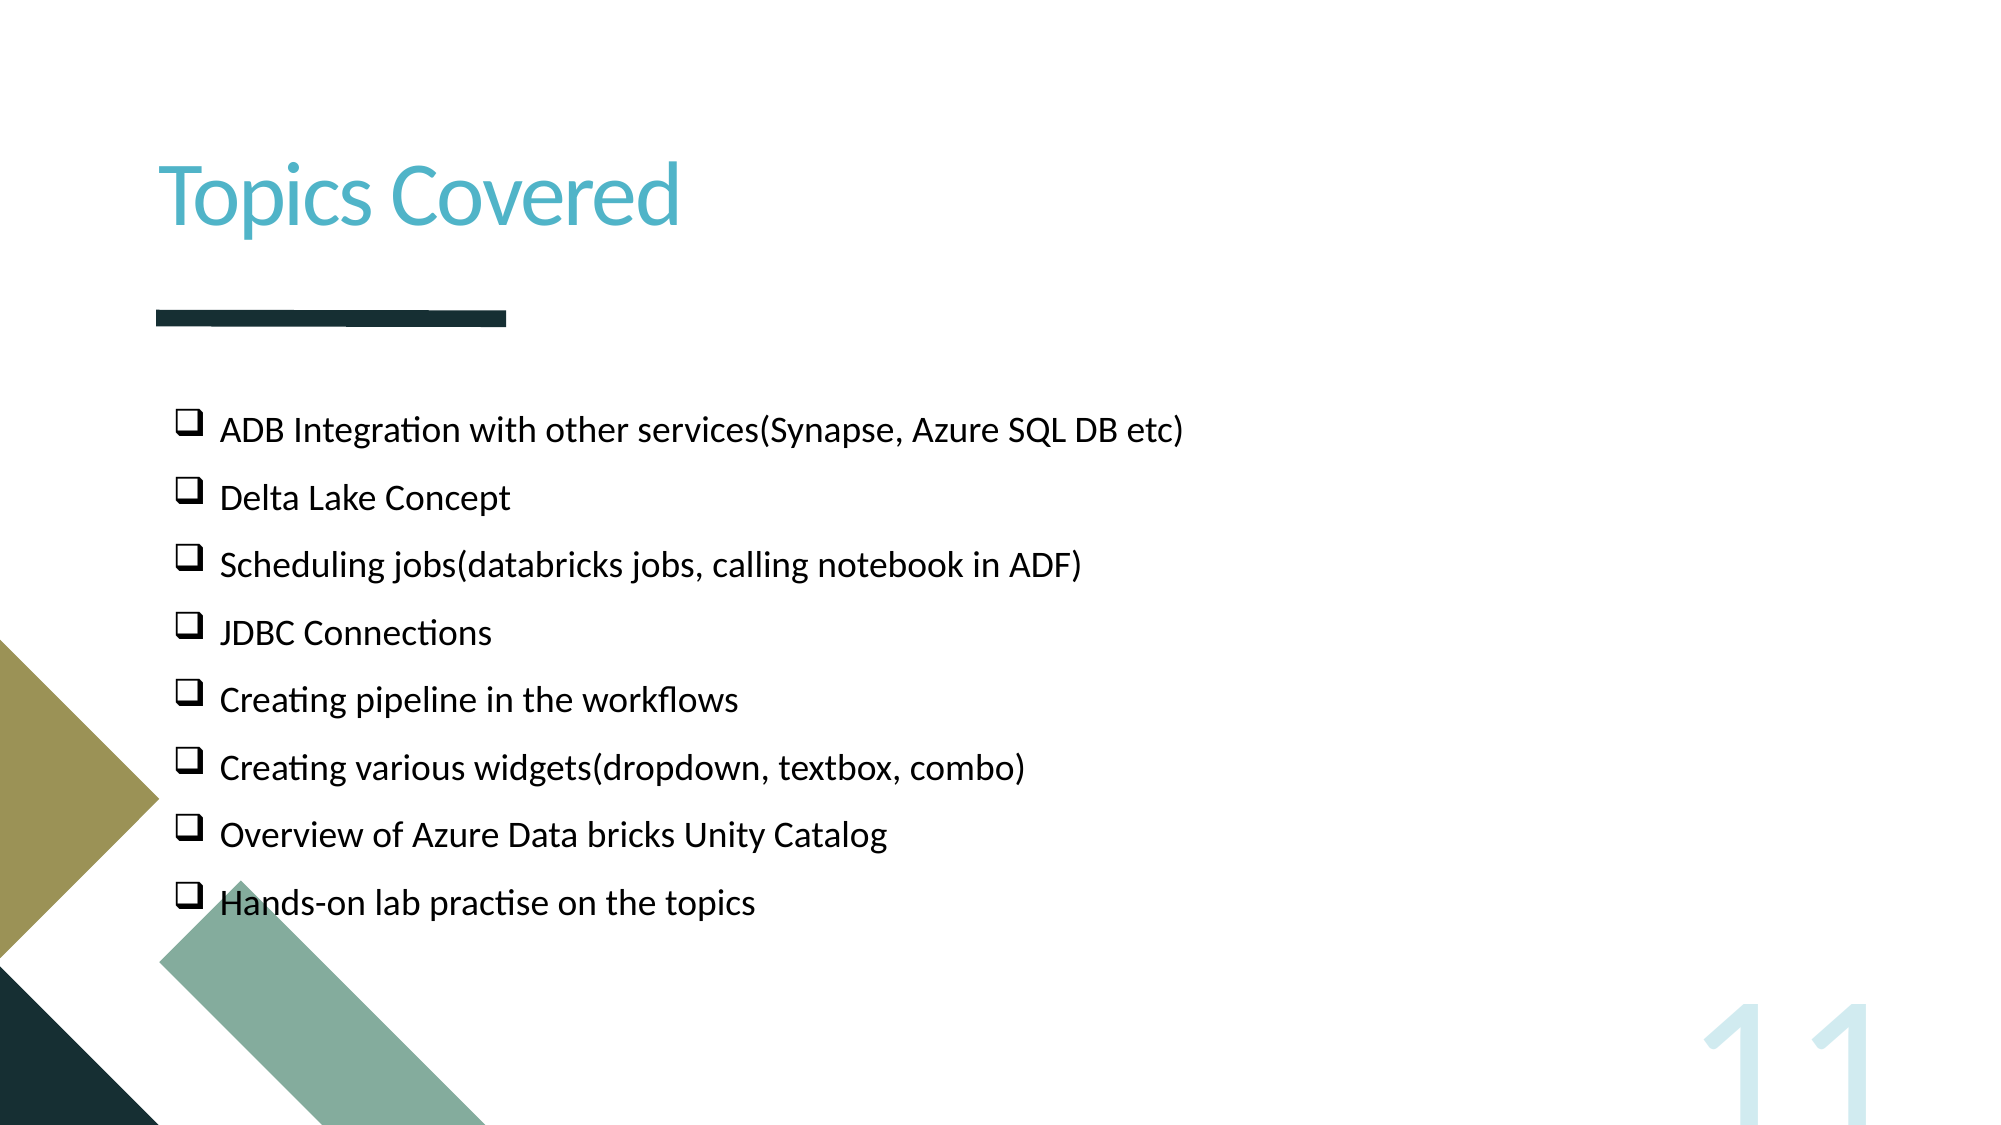

# Topics Covered
ADB Integration with other services(Synapse, Azure SQL DB etc)
Delta Lake Concept
Scheduling jobs(databricks jobs, calling notebook in ADF)
JDBC Connections
Creating pipeline in the workflows
Creating various widgets(dropdown, textbox, combo)
Overview of Azure Data bricks Unity Catalog
Hands-on lab practise on the topics

11